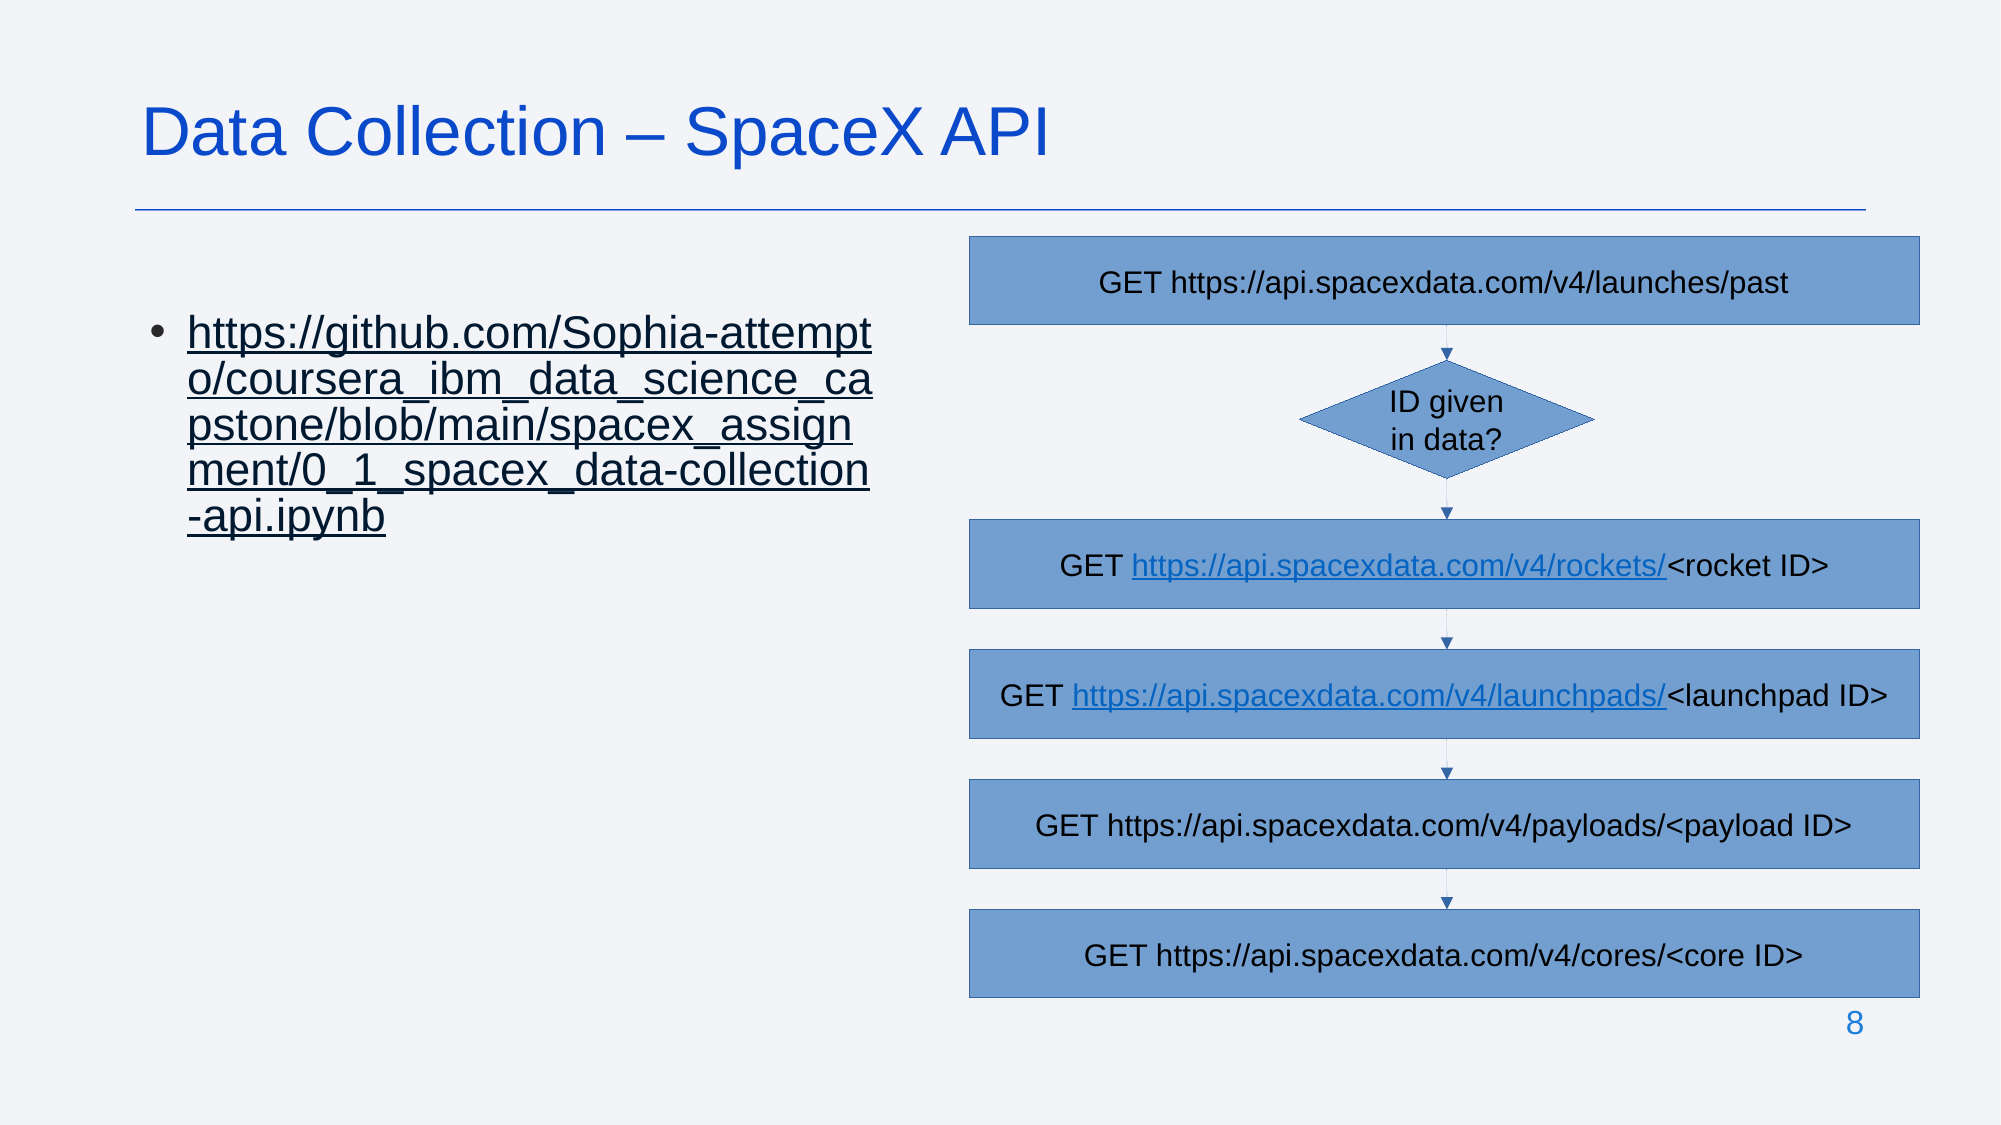

Data Collection – SpaceX API
GET https://api.spacexdata.com/v4/launches/past
# https://github.com/Sophia-attempto/coursera_ibm_data_science_capstone/blob/main/spacex_assignment/0_1_spacex_data-collection-api.ipynb

ID given in data?

GET https://api.spacexdata.com/v4/rockets/<rocket ID>

GET https://api.spacexdata.com/v4/launchpads/<launchpad ID>

GET https://api.spacexdata.com/v4/payloads/<payload ID>

GET https://api.spacexdata.com/v4/cores/<core ID>
8